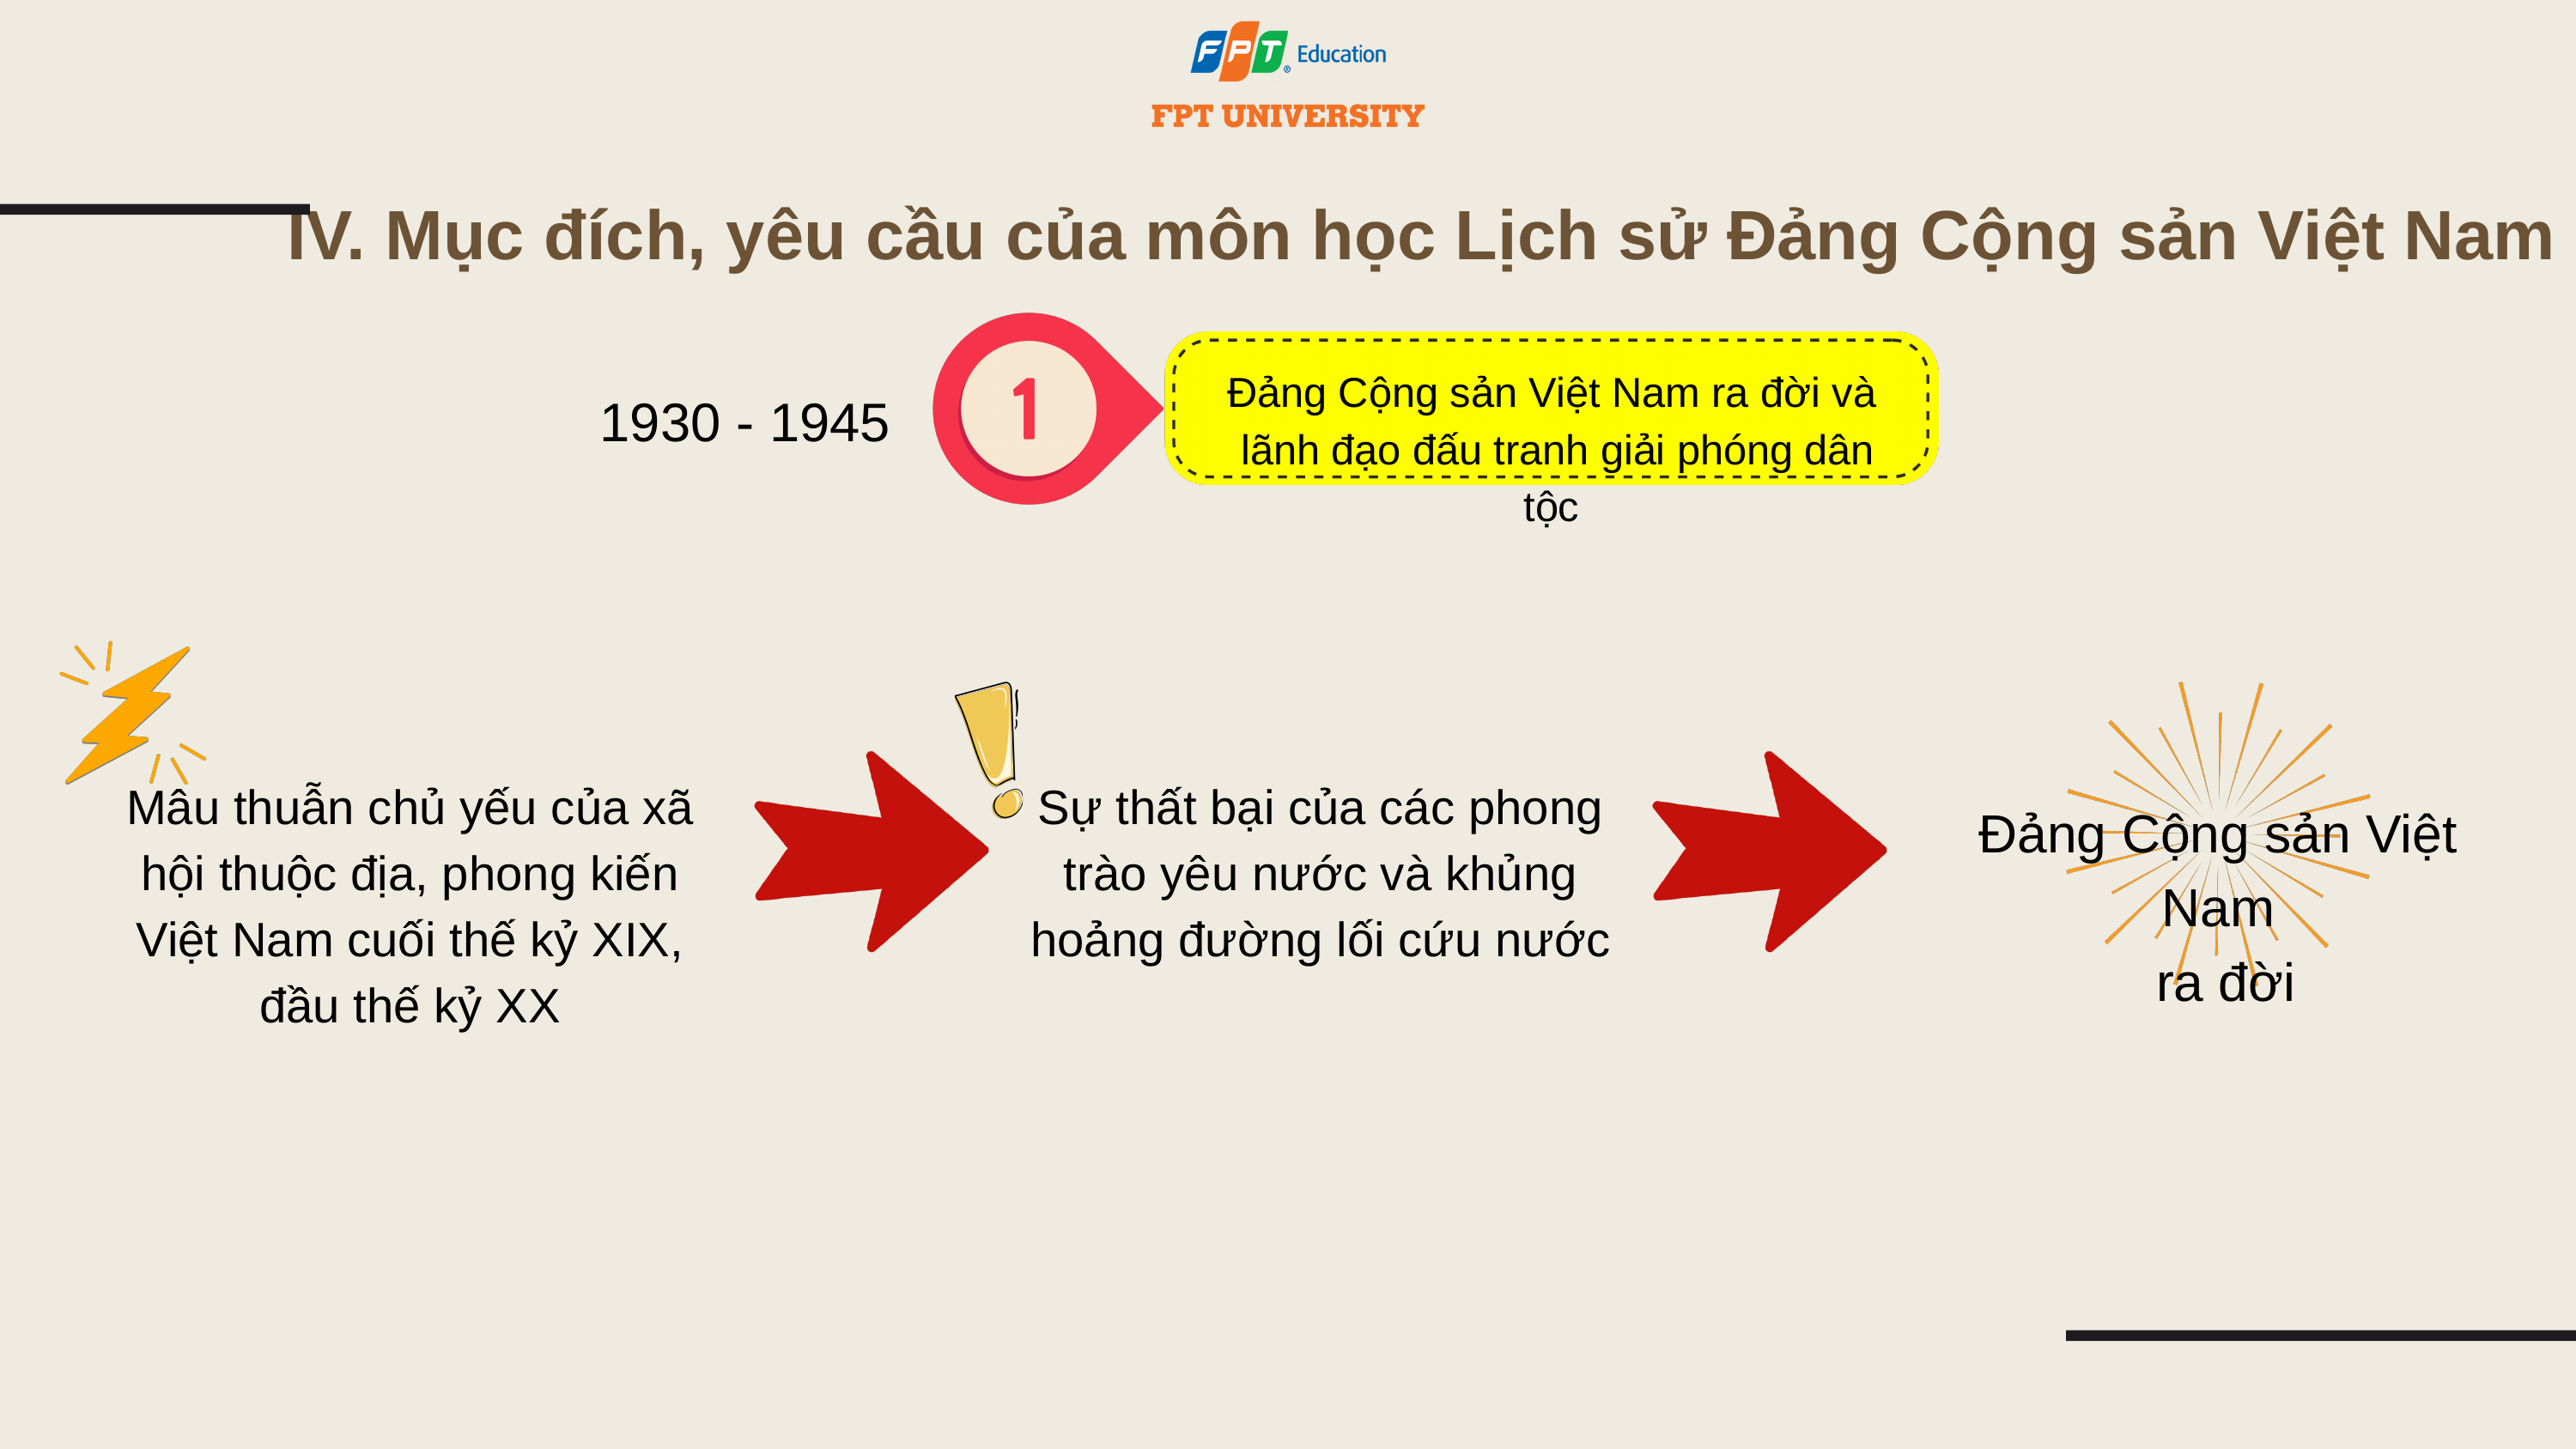

IV. Mục đích, yêu cầu của môn học Lịch sử Đảng Cộng sản Việt Nam

Đảng Cộng sản Việt Nam ra đời và
 lãnh đạo đấu tranh giải phóng dân tộc
1930 - 1945

Mâu thuẫn chủ yếu của xã hội thuộc địa, phong kiến Việt Nam cuối thế kỷ XIX, đầu thế kỷ XX
Sự thất bại của các phong trào yêu nước và khủng hoảng đường lối cứu nước
Đảng Cộng sản Việt Nam
 ra đời